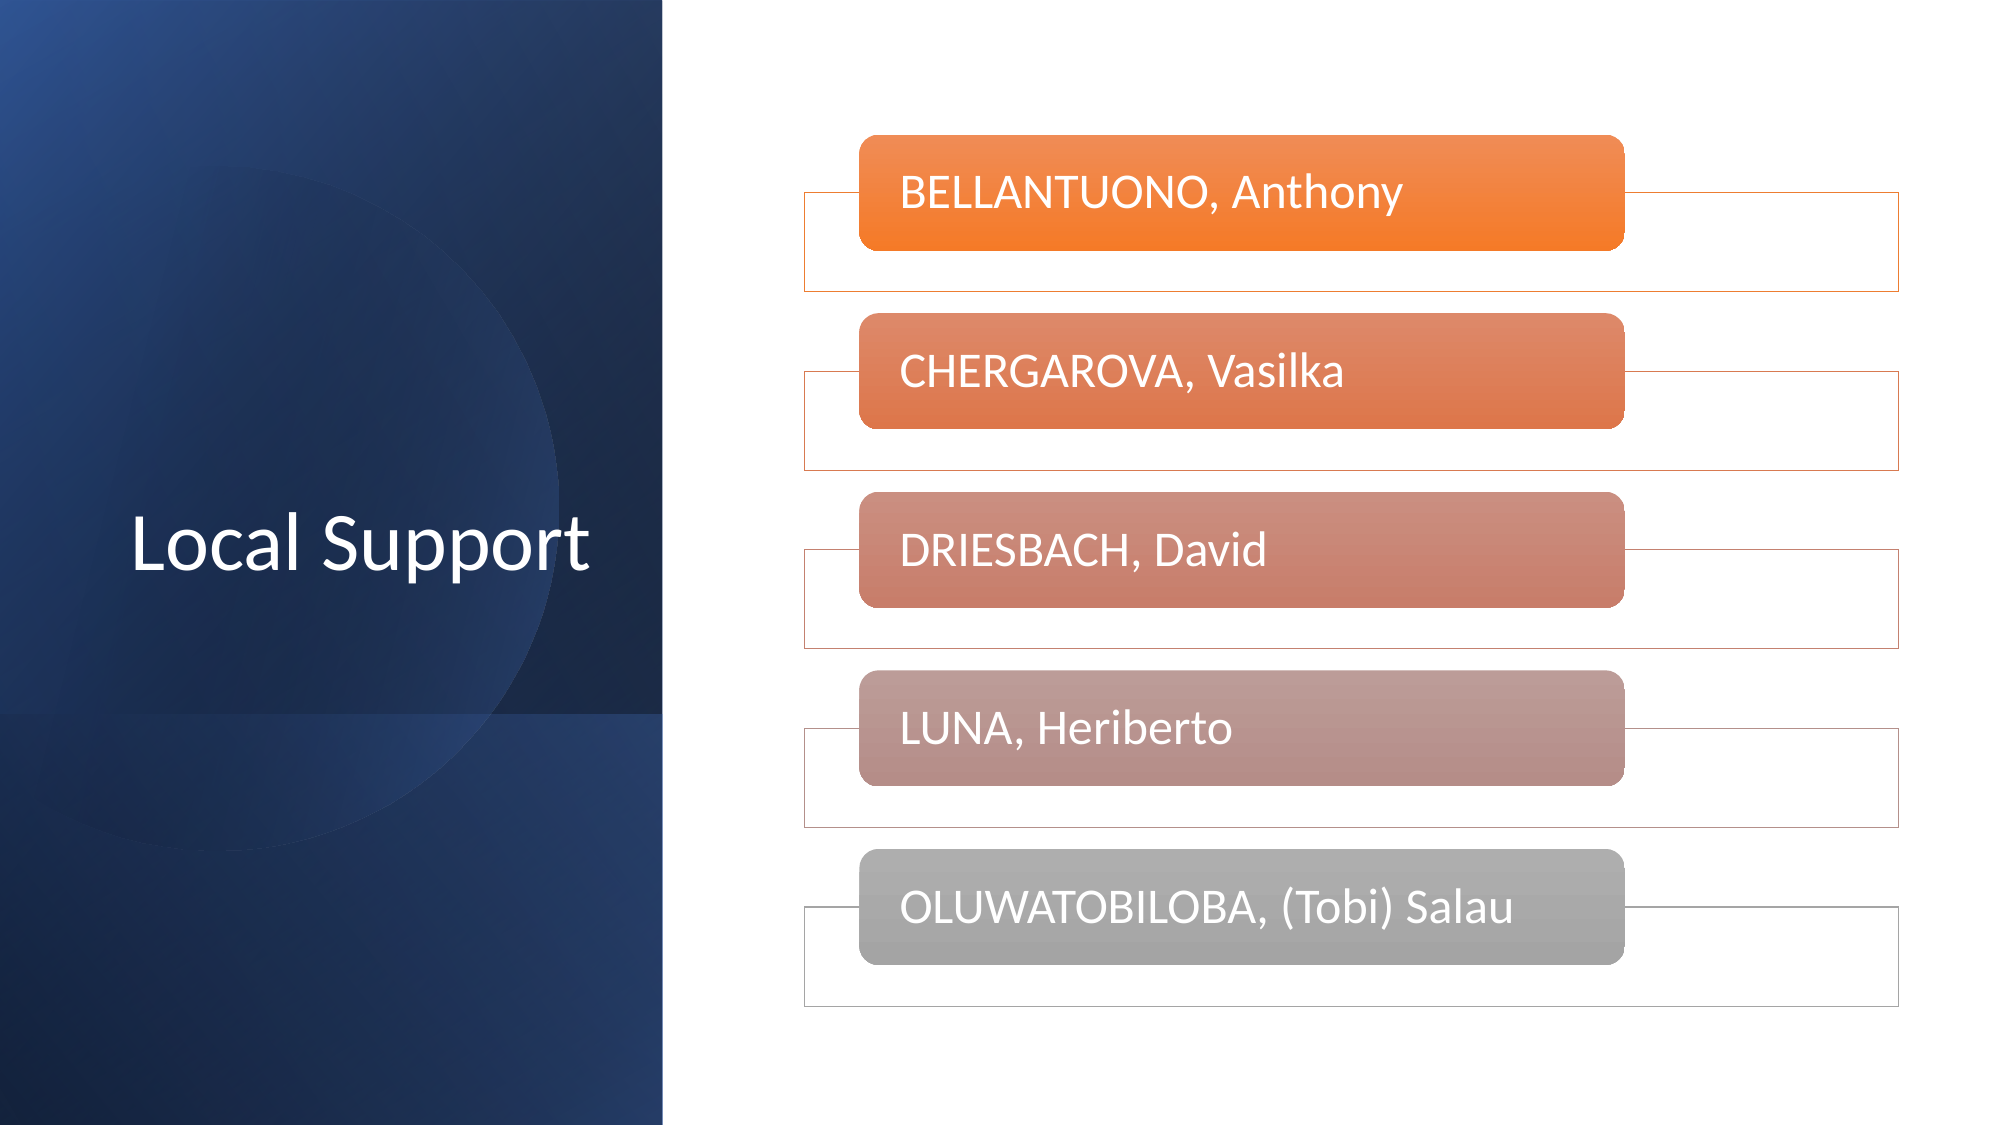

BELLANTUONO, Anthony
CHERGAROVA, Vasilka
DRIESBACH, David
LUNA, Heriberto
OLUWATOBILOBA, (Tobi) Salau

# Local Support